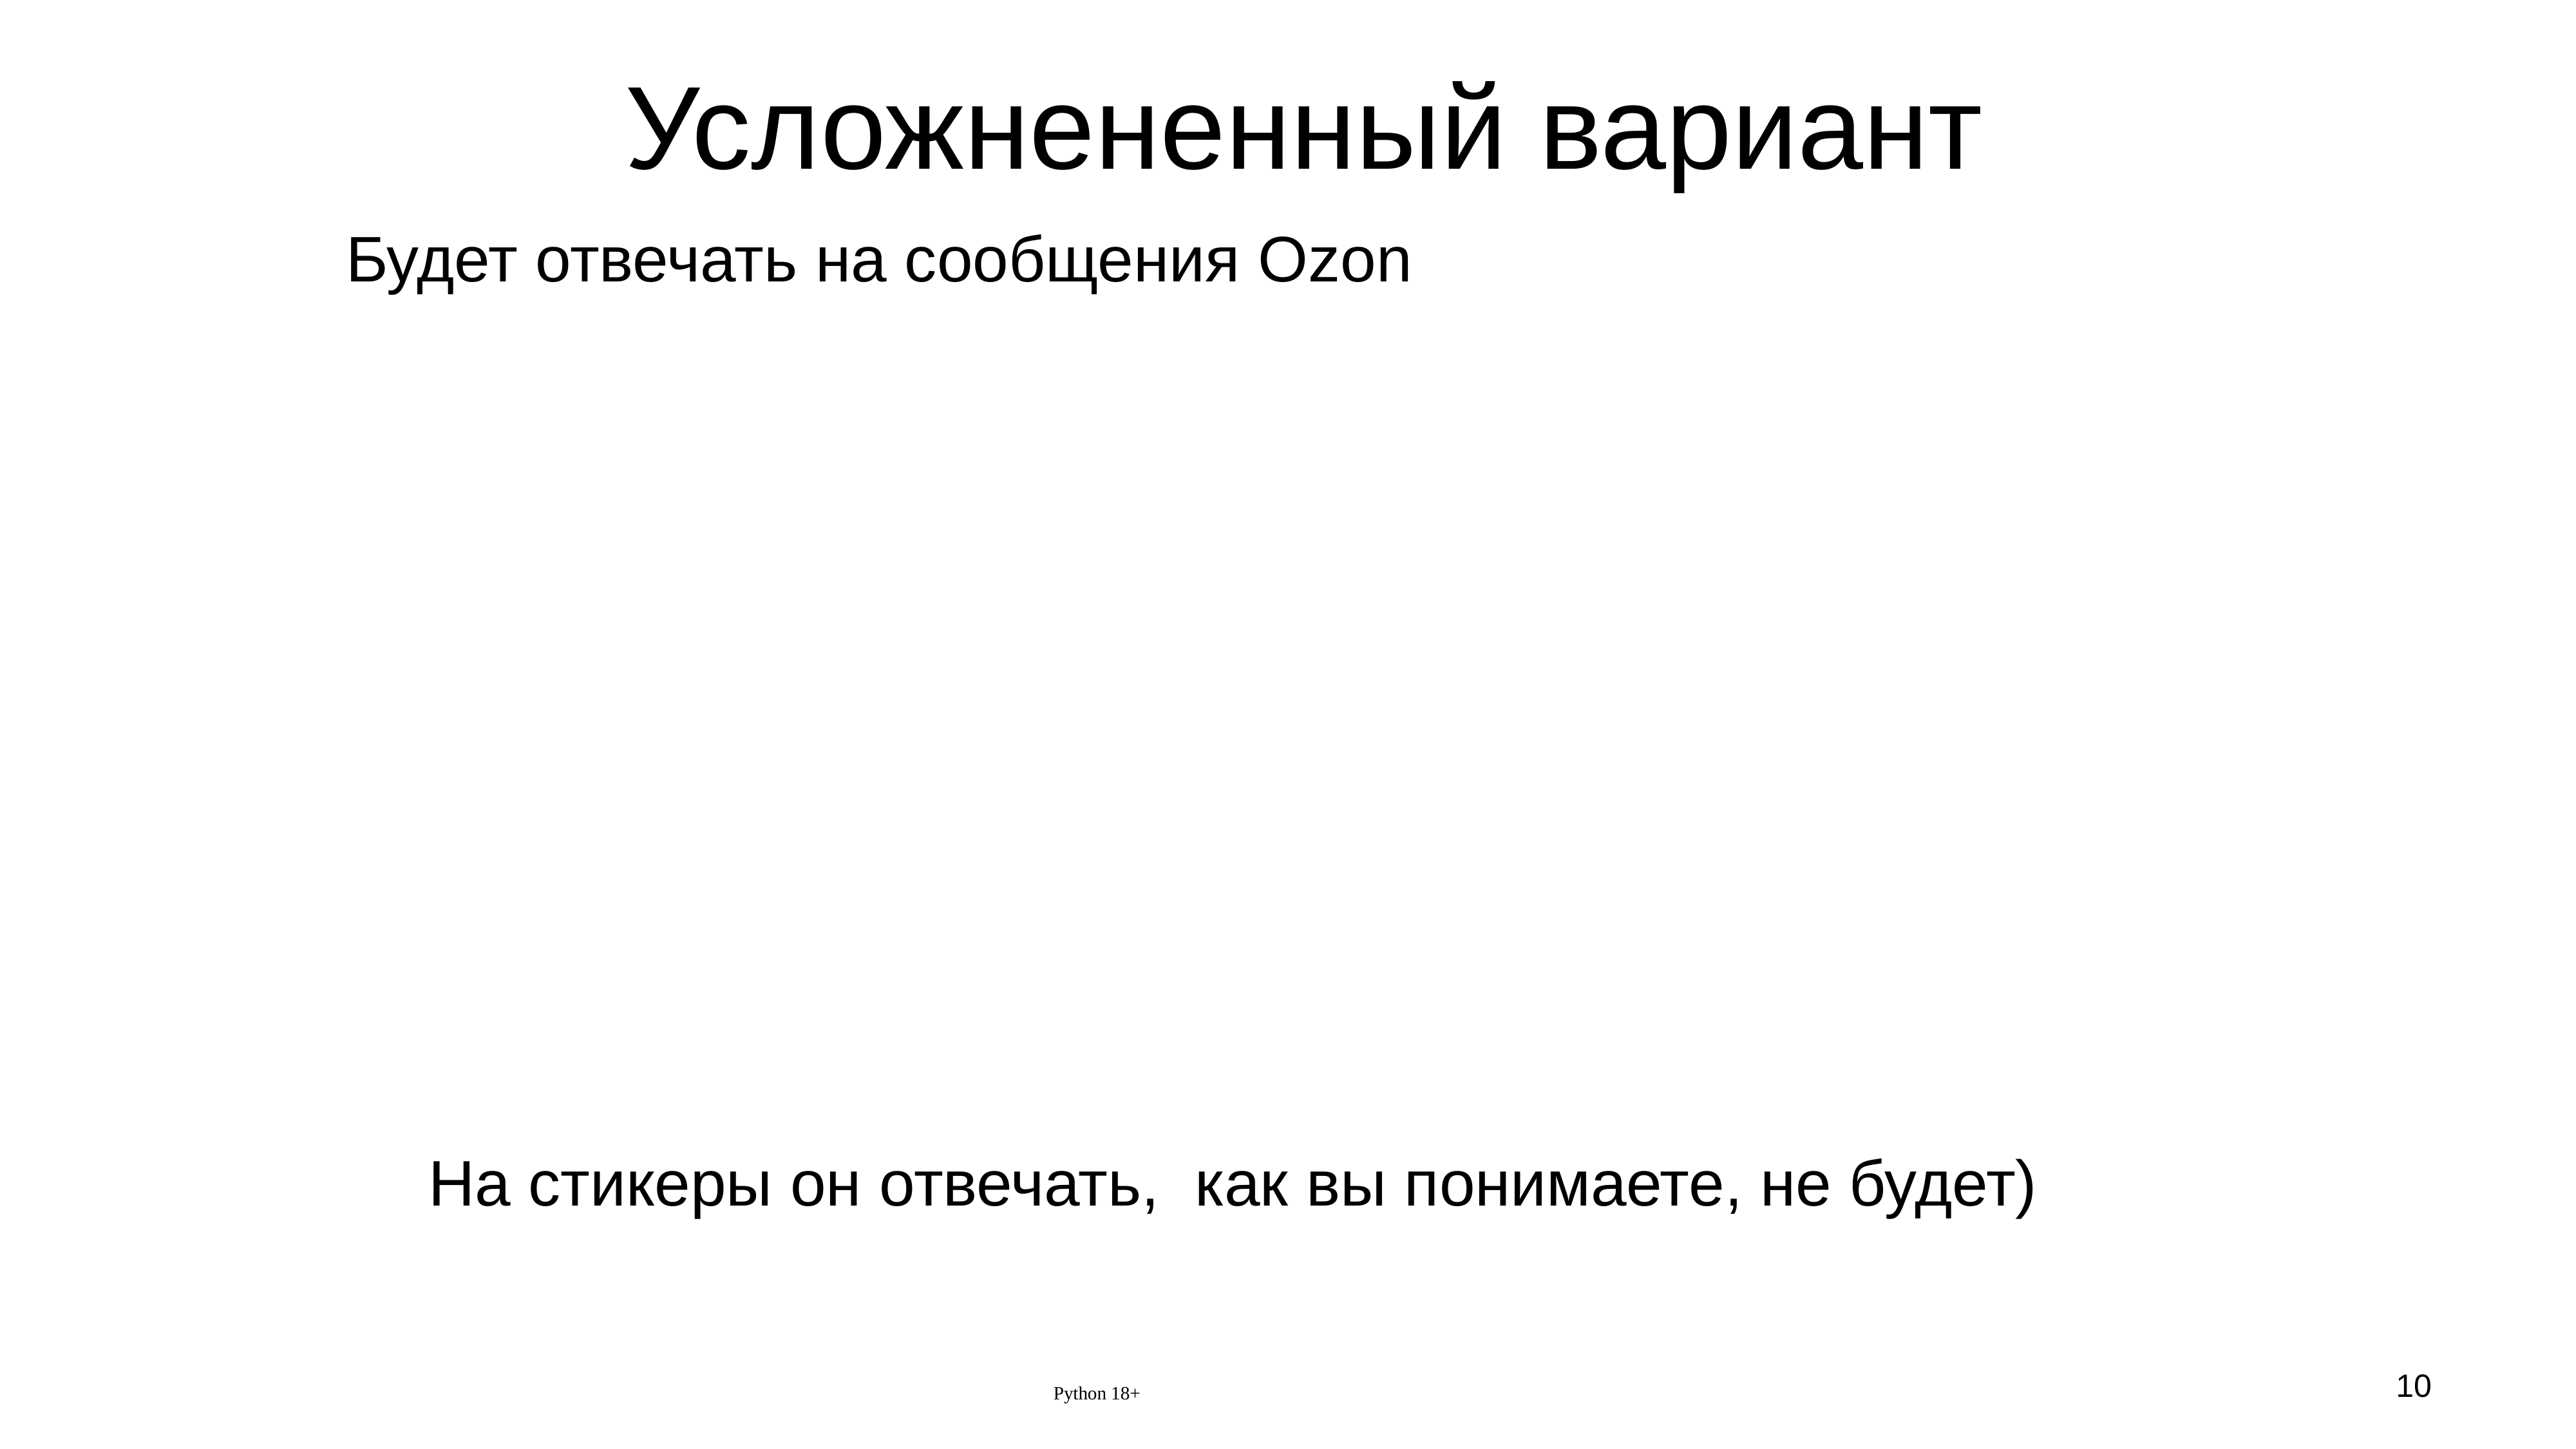

# Усложнененный вариант
Будет отвечать на сообщения Ozon
На стикеры он отвечать,  как вы понимаете, не будет)
Python 18+
10